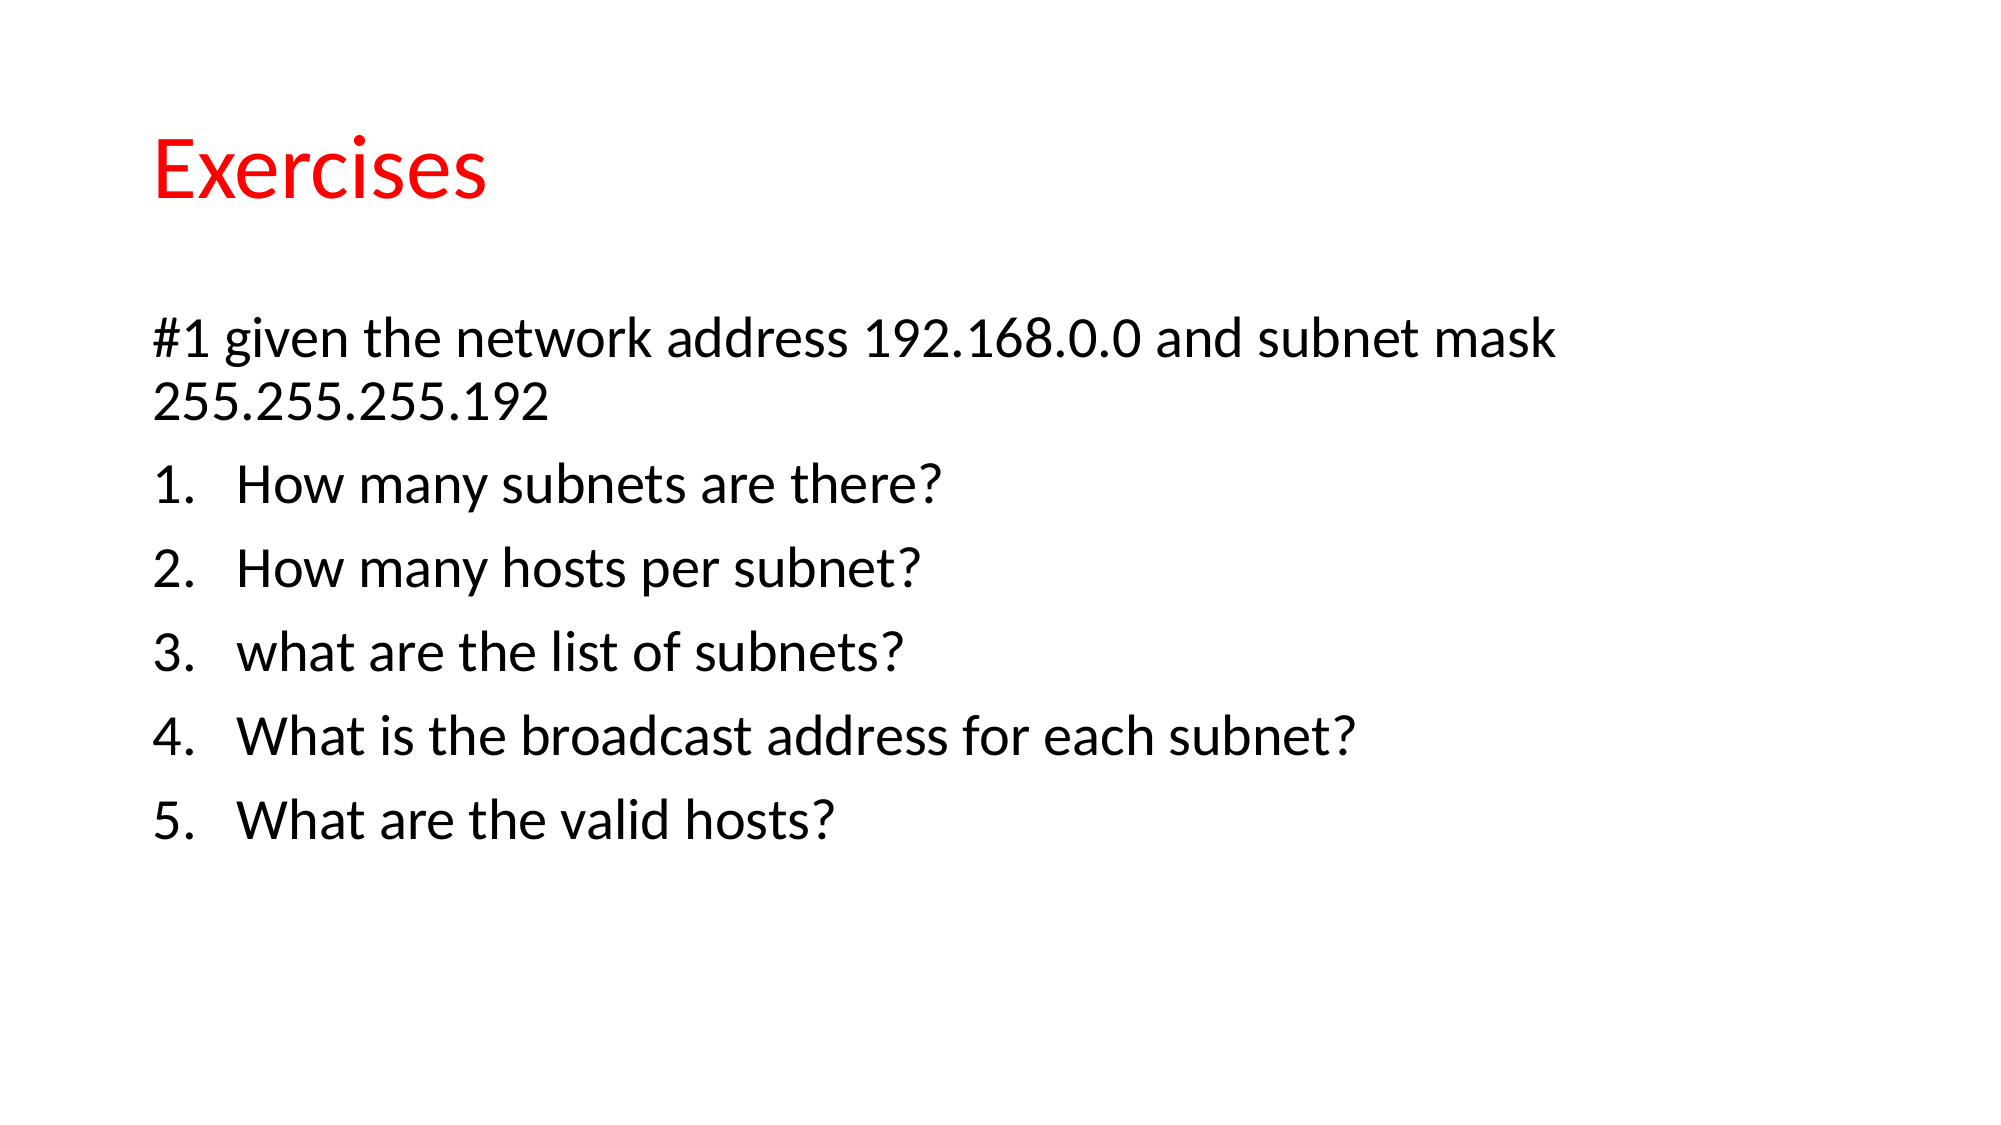

# Exercises
#1 given the network address 192.168.0.0 and subnet mask 255.255.255.192
How many subnets are there?
How many hosts per subnet?
what are the list of subnets?
What is the broadcast address for each subnet?
What are the valid hosts?